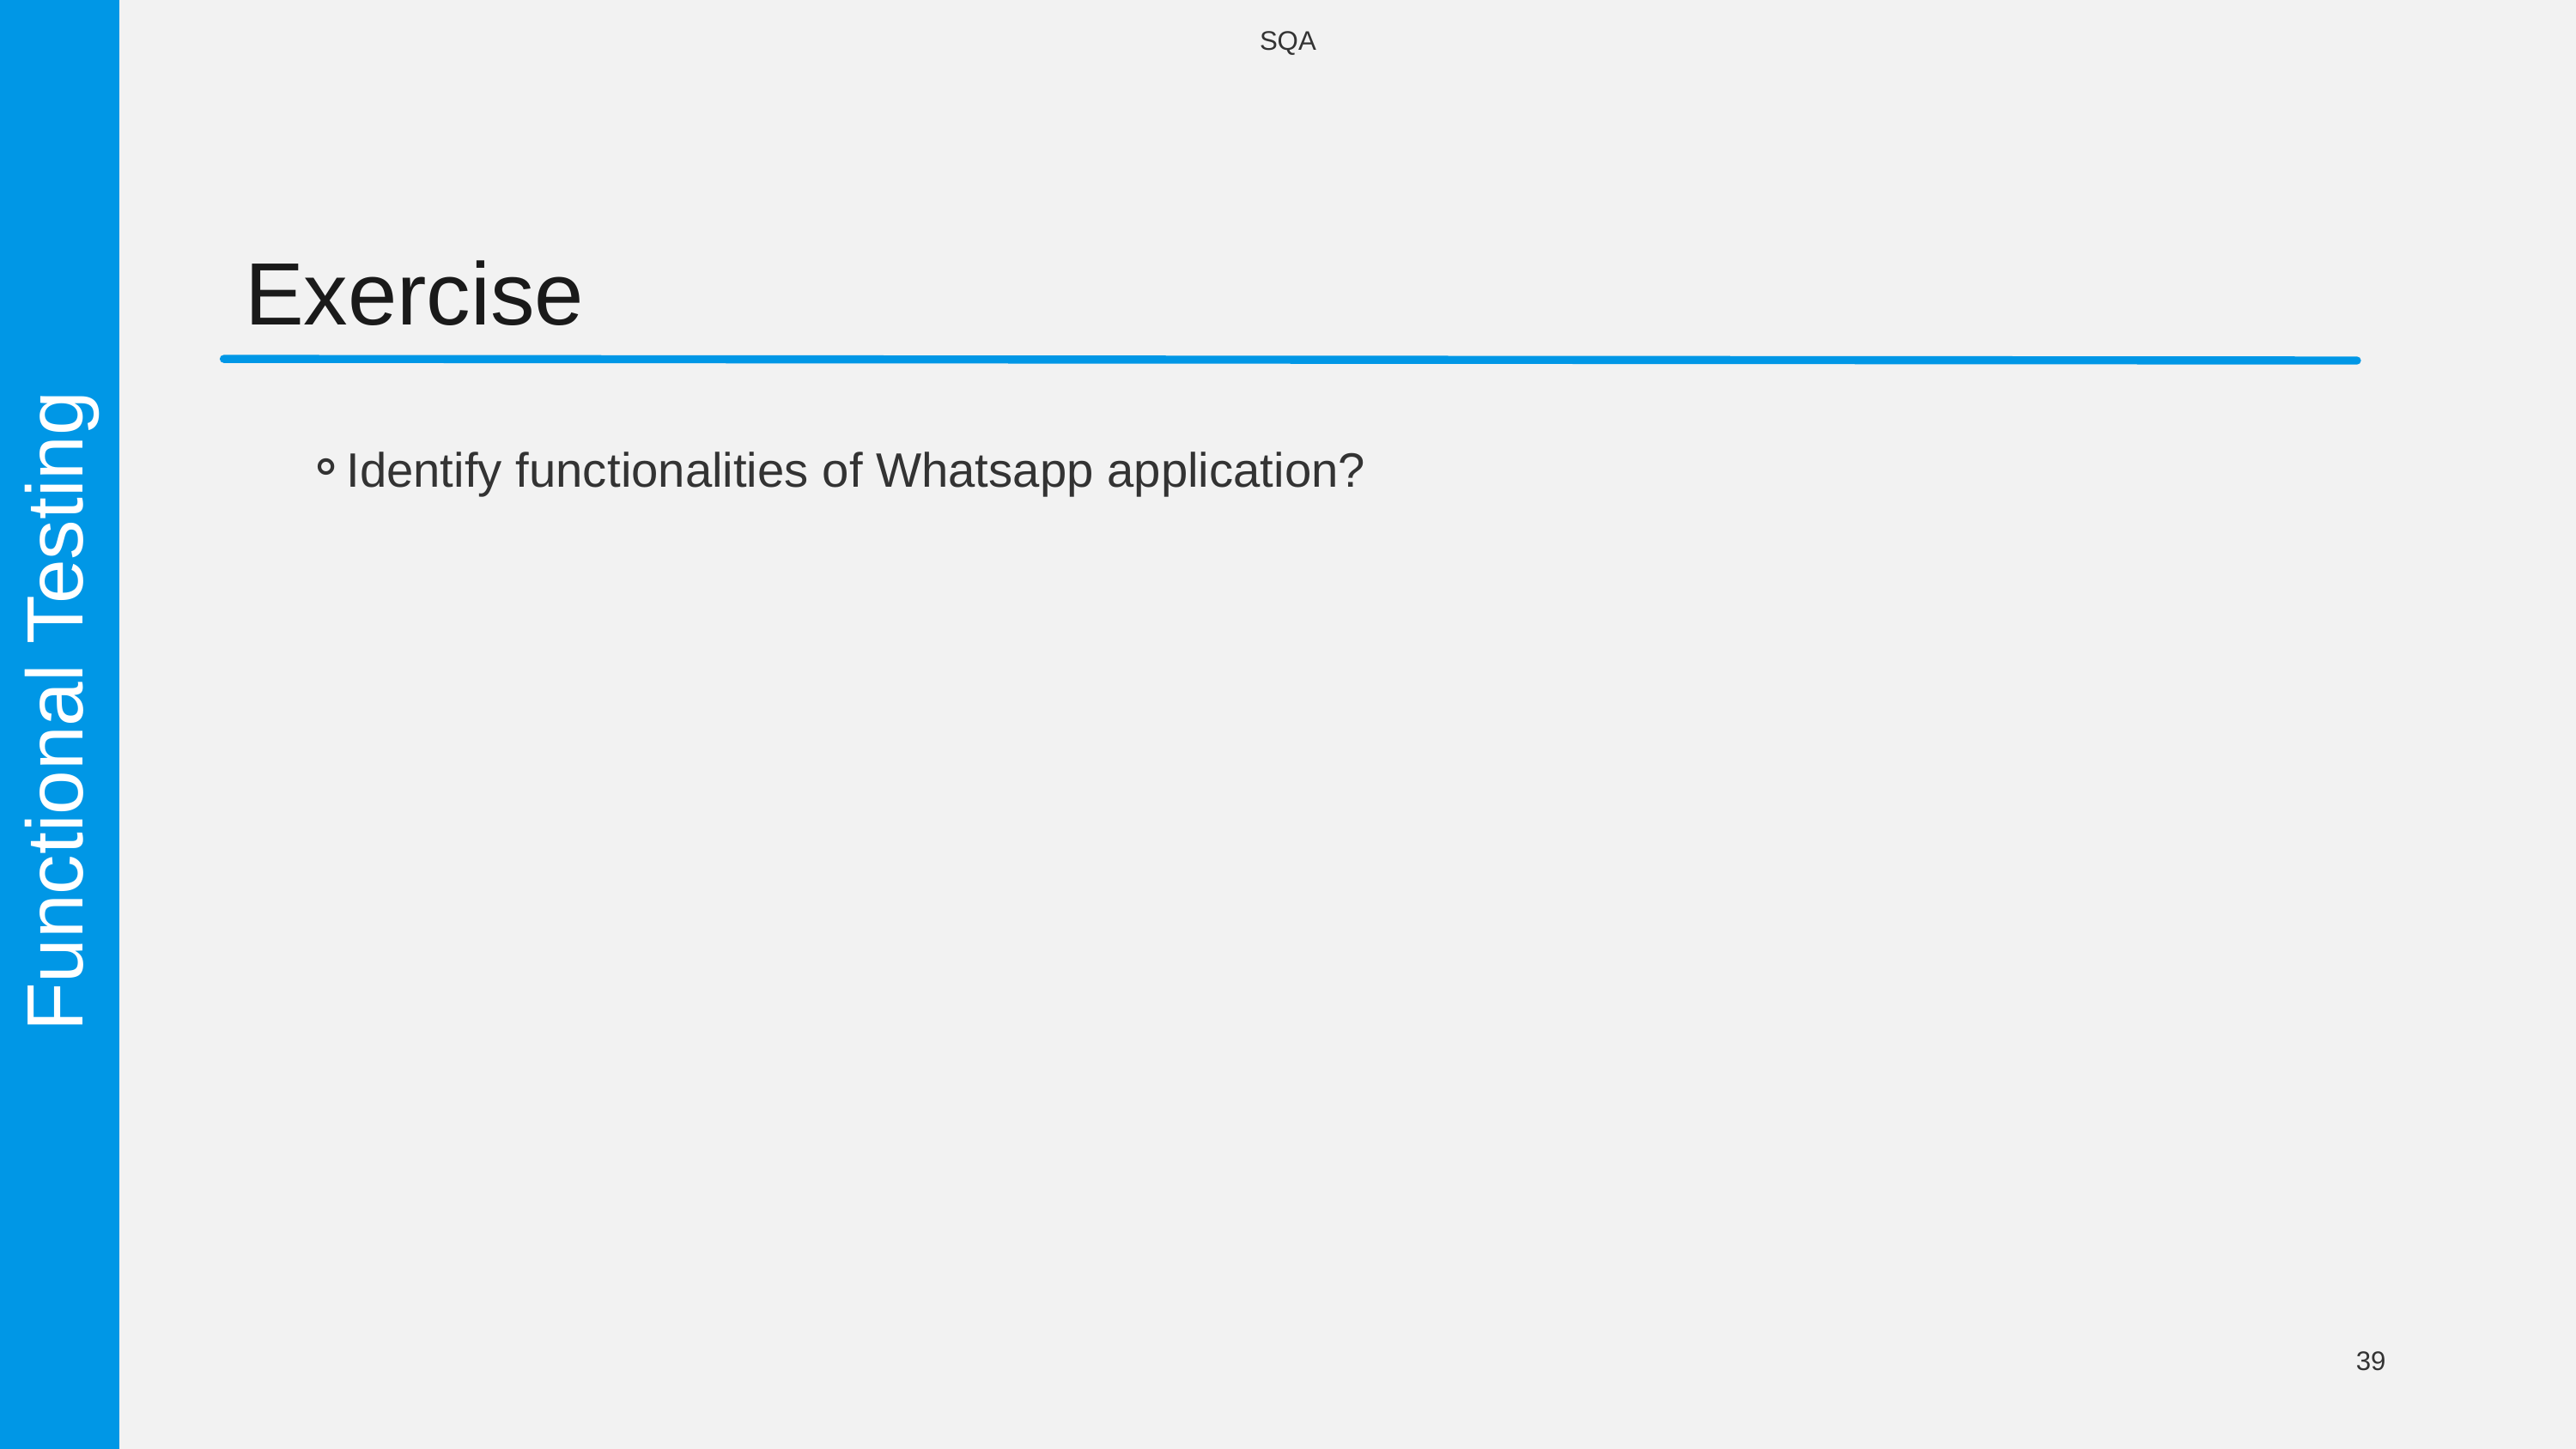

SQA
Exercise

Identify functionalities of Whatsapp application?
Functional Testing
39